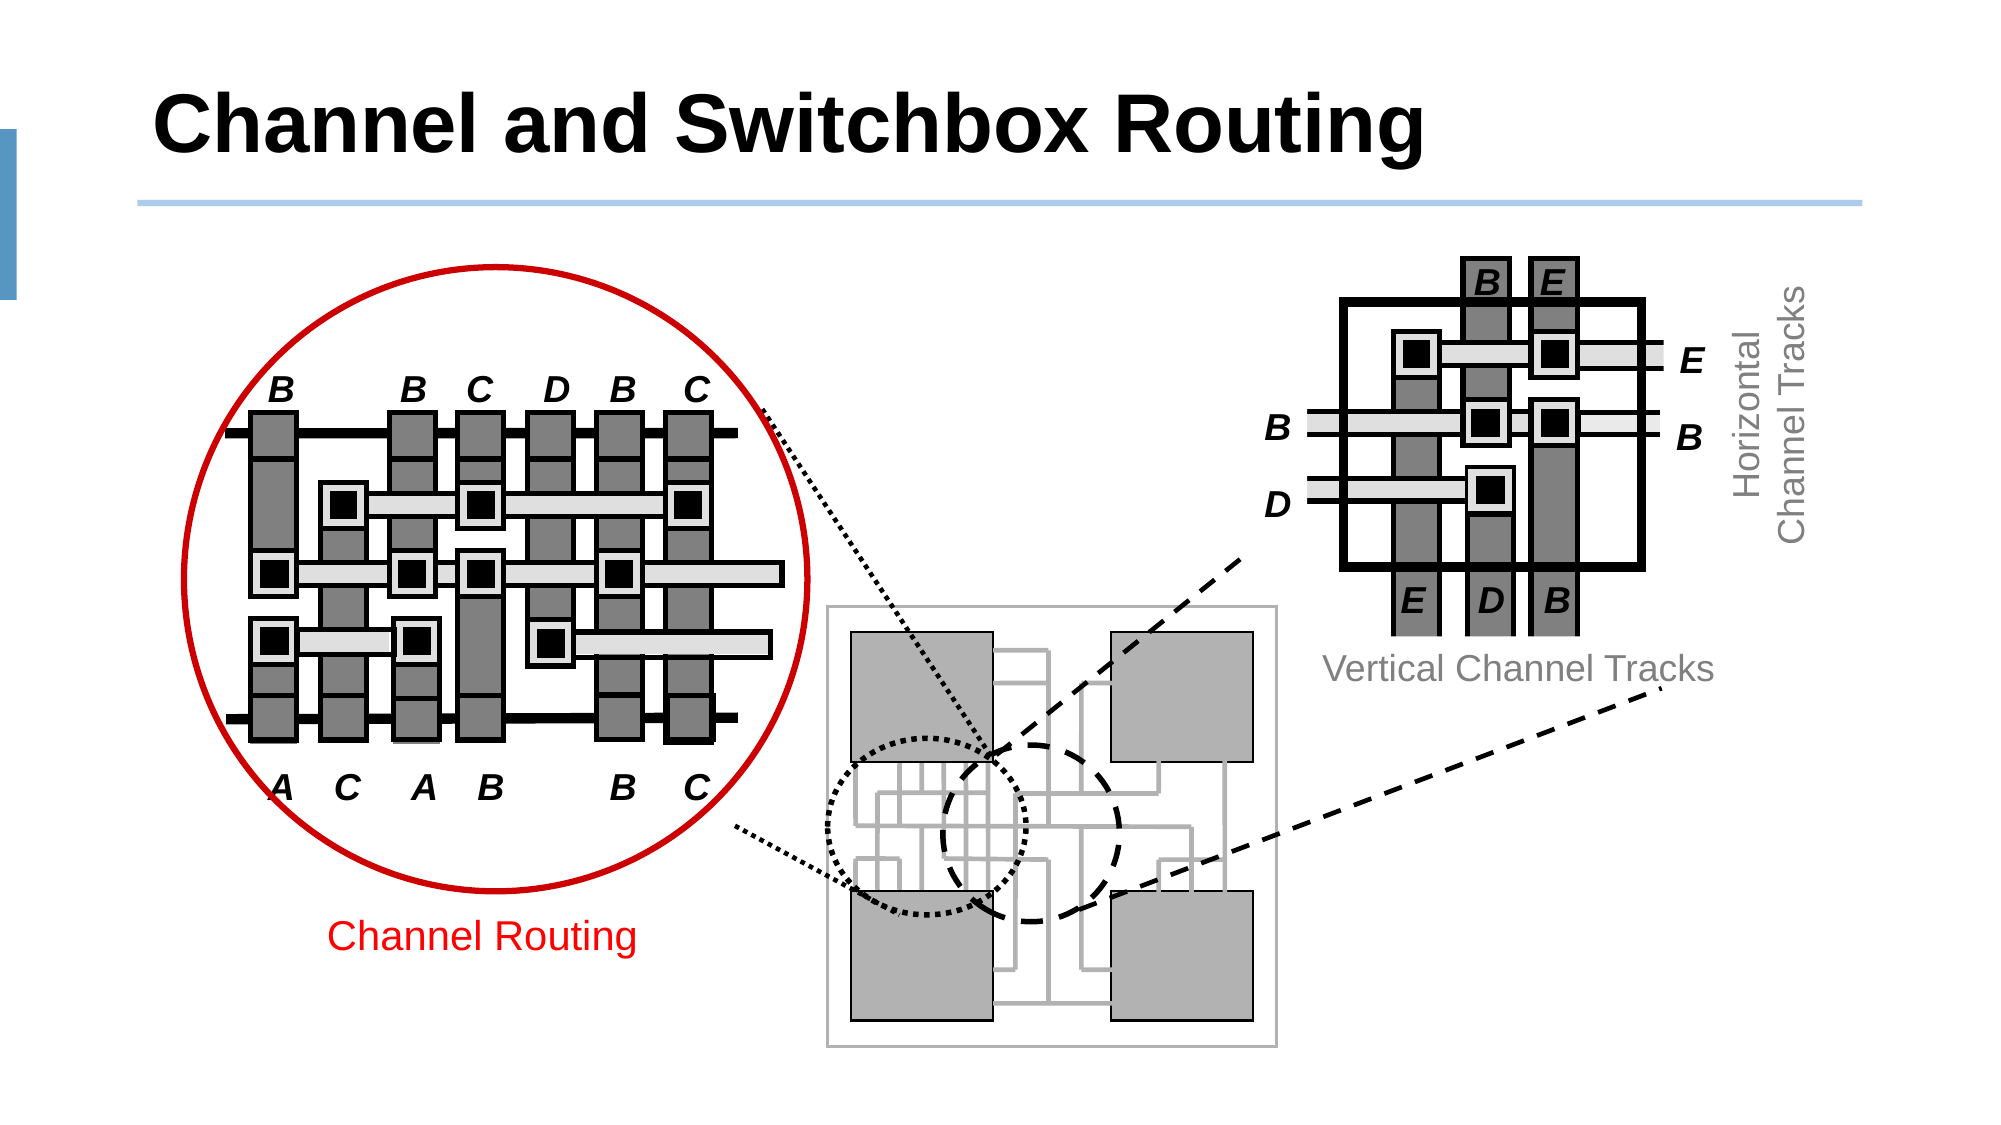

# Channel and Switchbox Routing
B
E

E

Horizontal
Channel Tracks
B

B

D

E
D
B
Vertical Channel Tracks

B
B
C
D
B
C

A
C
A
B
B
C

Channel Routing